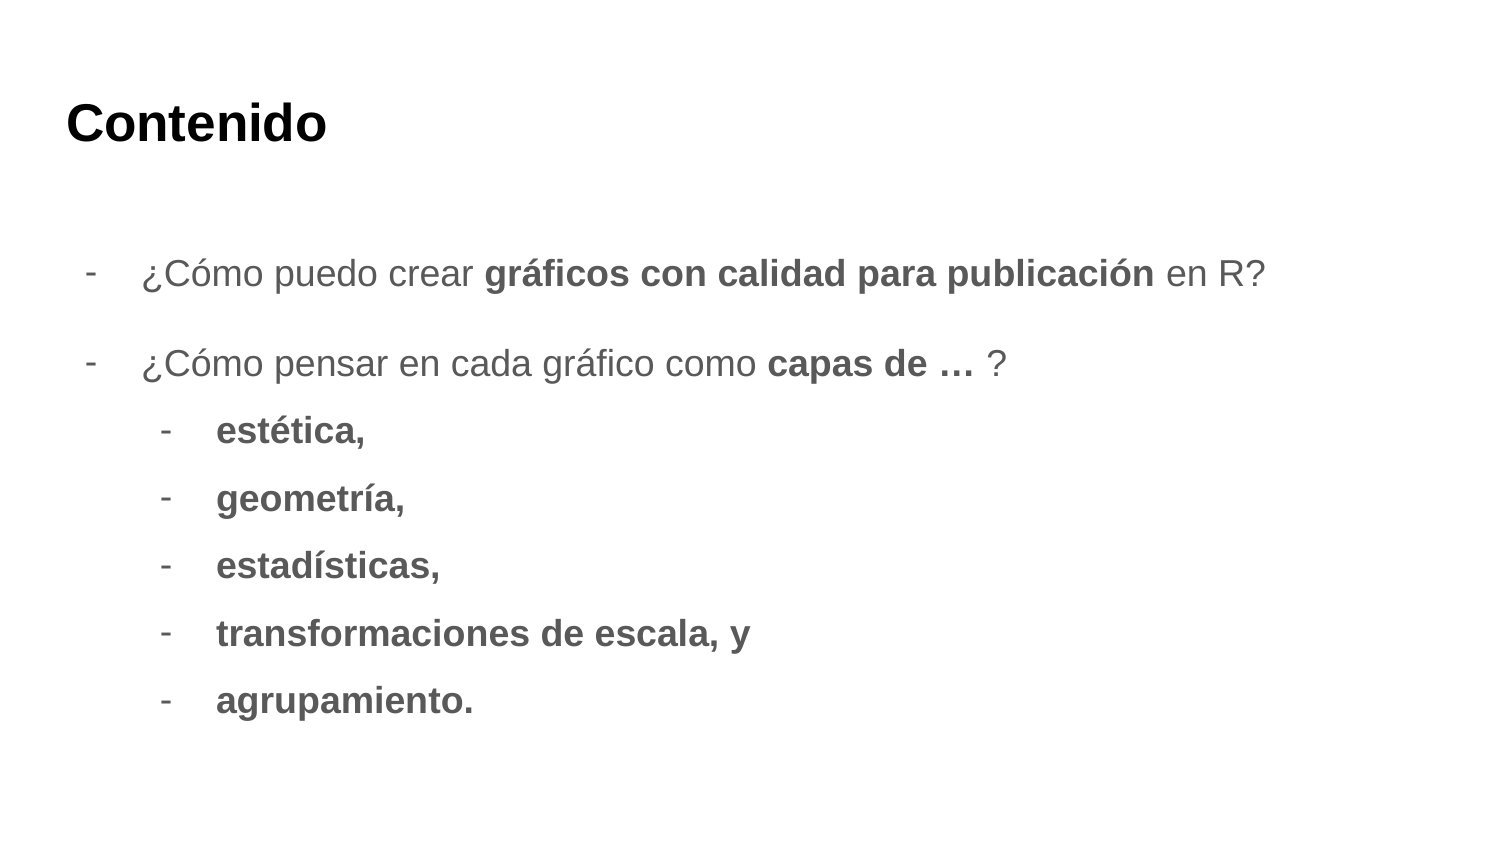

# Contenido
¿Cómo puedo crear gráficos con calidad para publicación en R?
¿Cómo pensar en cada gráfico como capas de … ?
estética,
geometría,
estadísticas,
transformaciones de escala, y
agrupamiento.